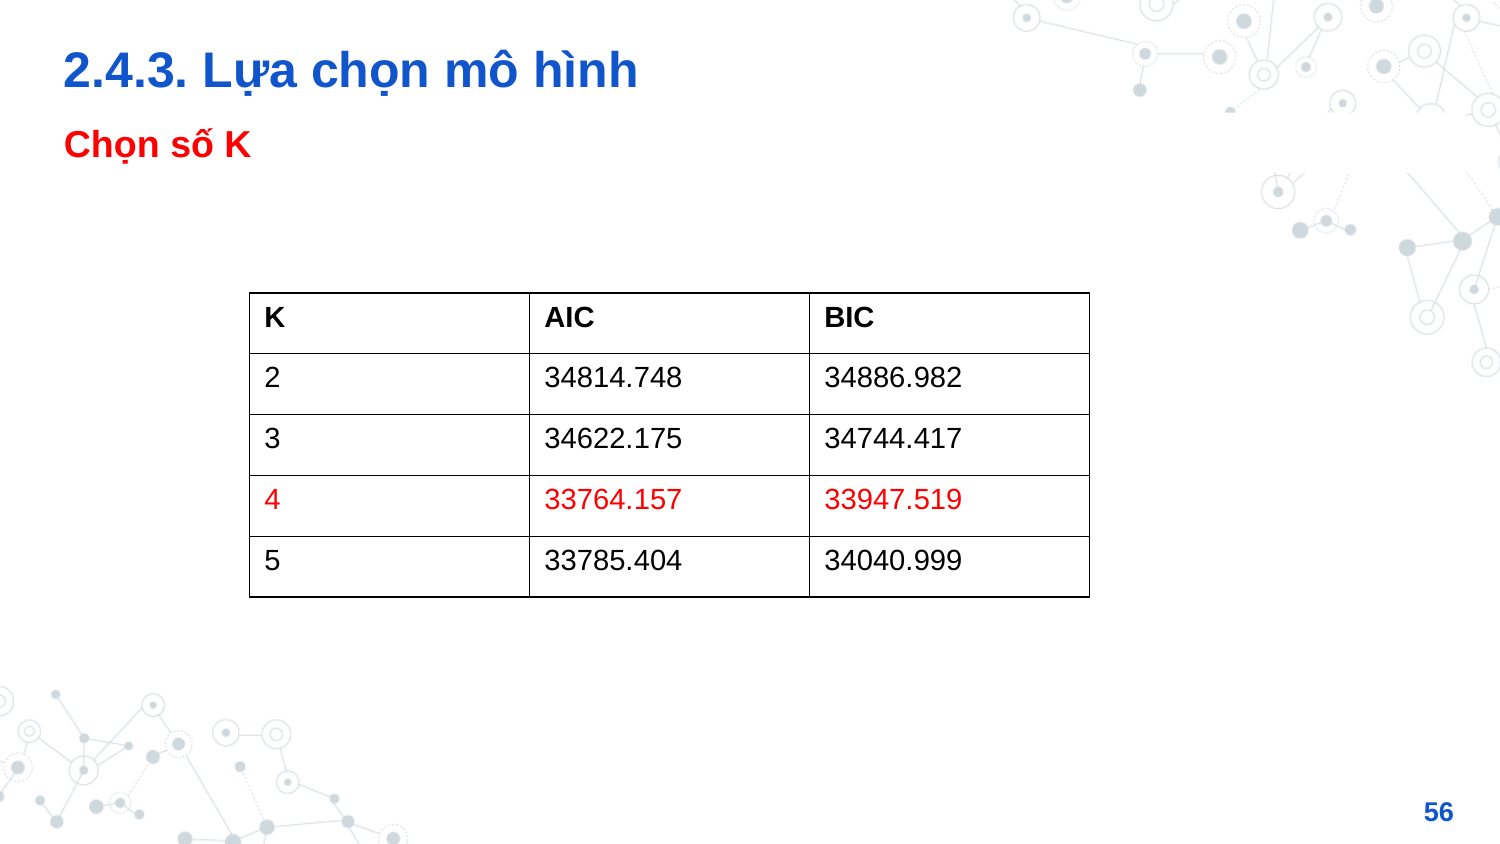

2.4.3. Lựa chọn mô hình
Chọn số K
| K | AIC | BIC |
| --- | --- | --- |
| 2 | 34814.748 | 34886.982 |
| 3 | 34622.175 | 34744.417 |
| 4 | 33764.157 | 33947.519 |
| 5 | 33785.404 | 34040.999 |
56